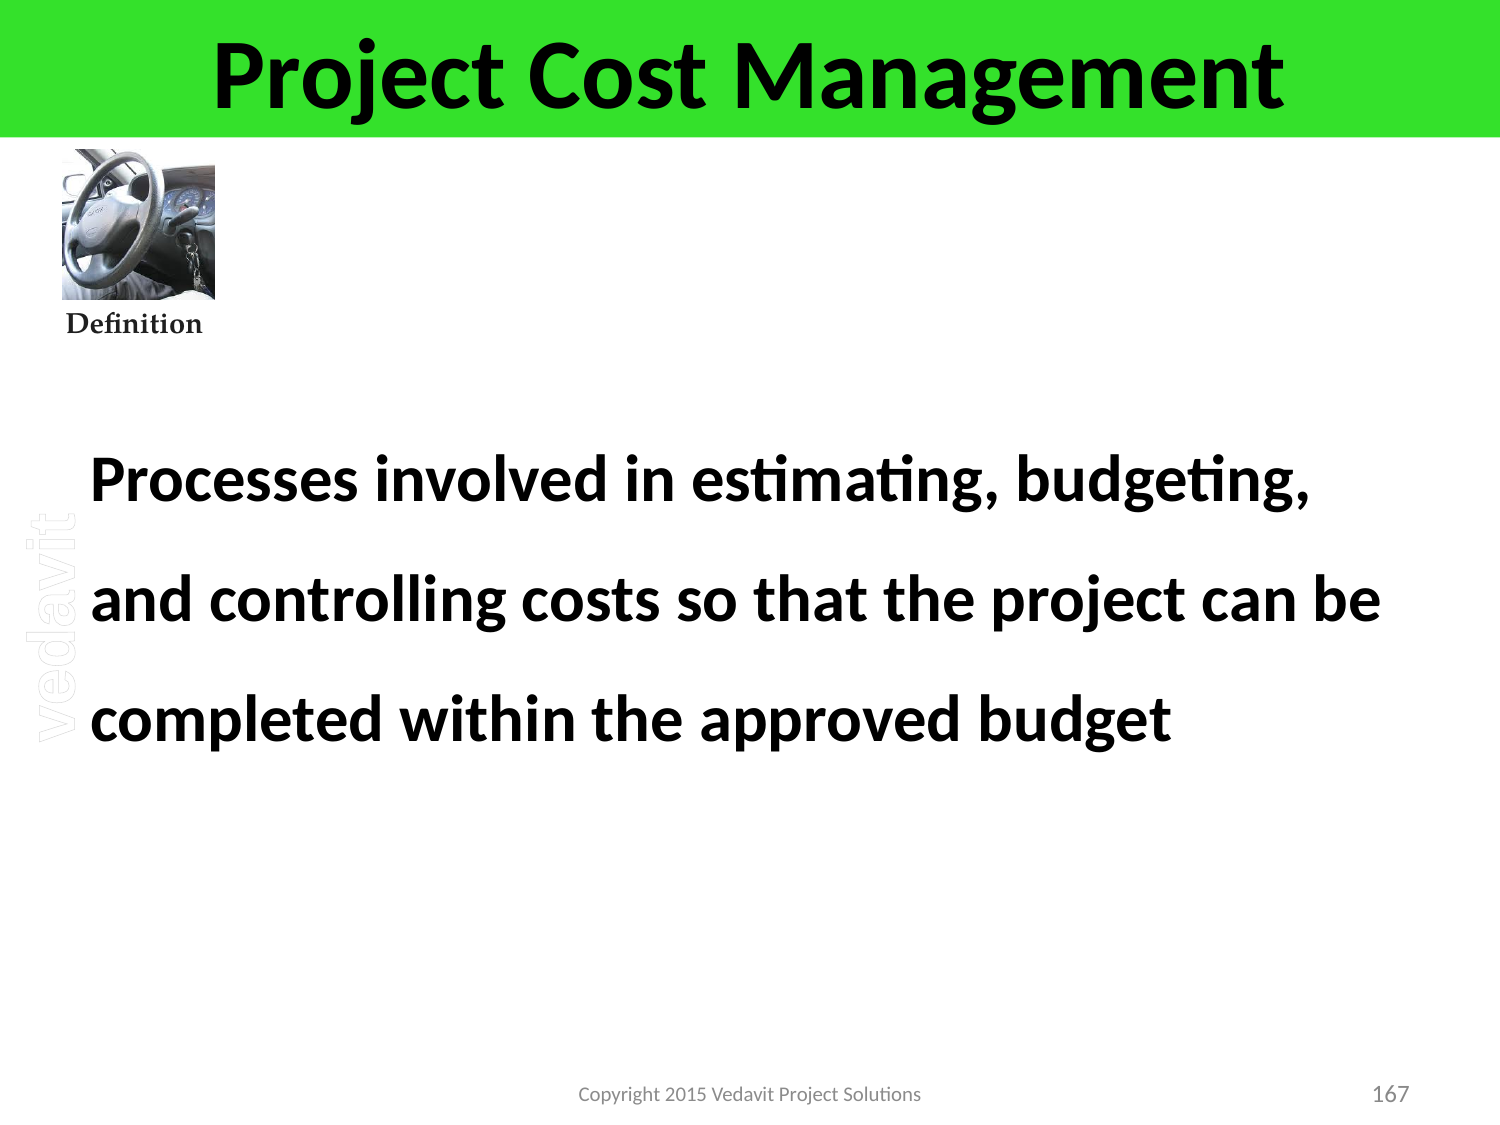

# Project Cost Management
Processes involved in estimating, budgeting, and controlling costs so that the project can be completed within the approved budget
Copyright 2015 Vedavit Project Solutions
167